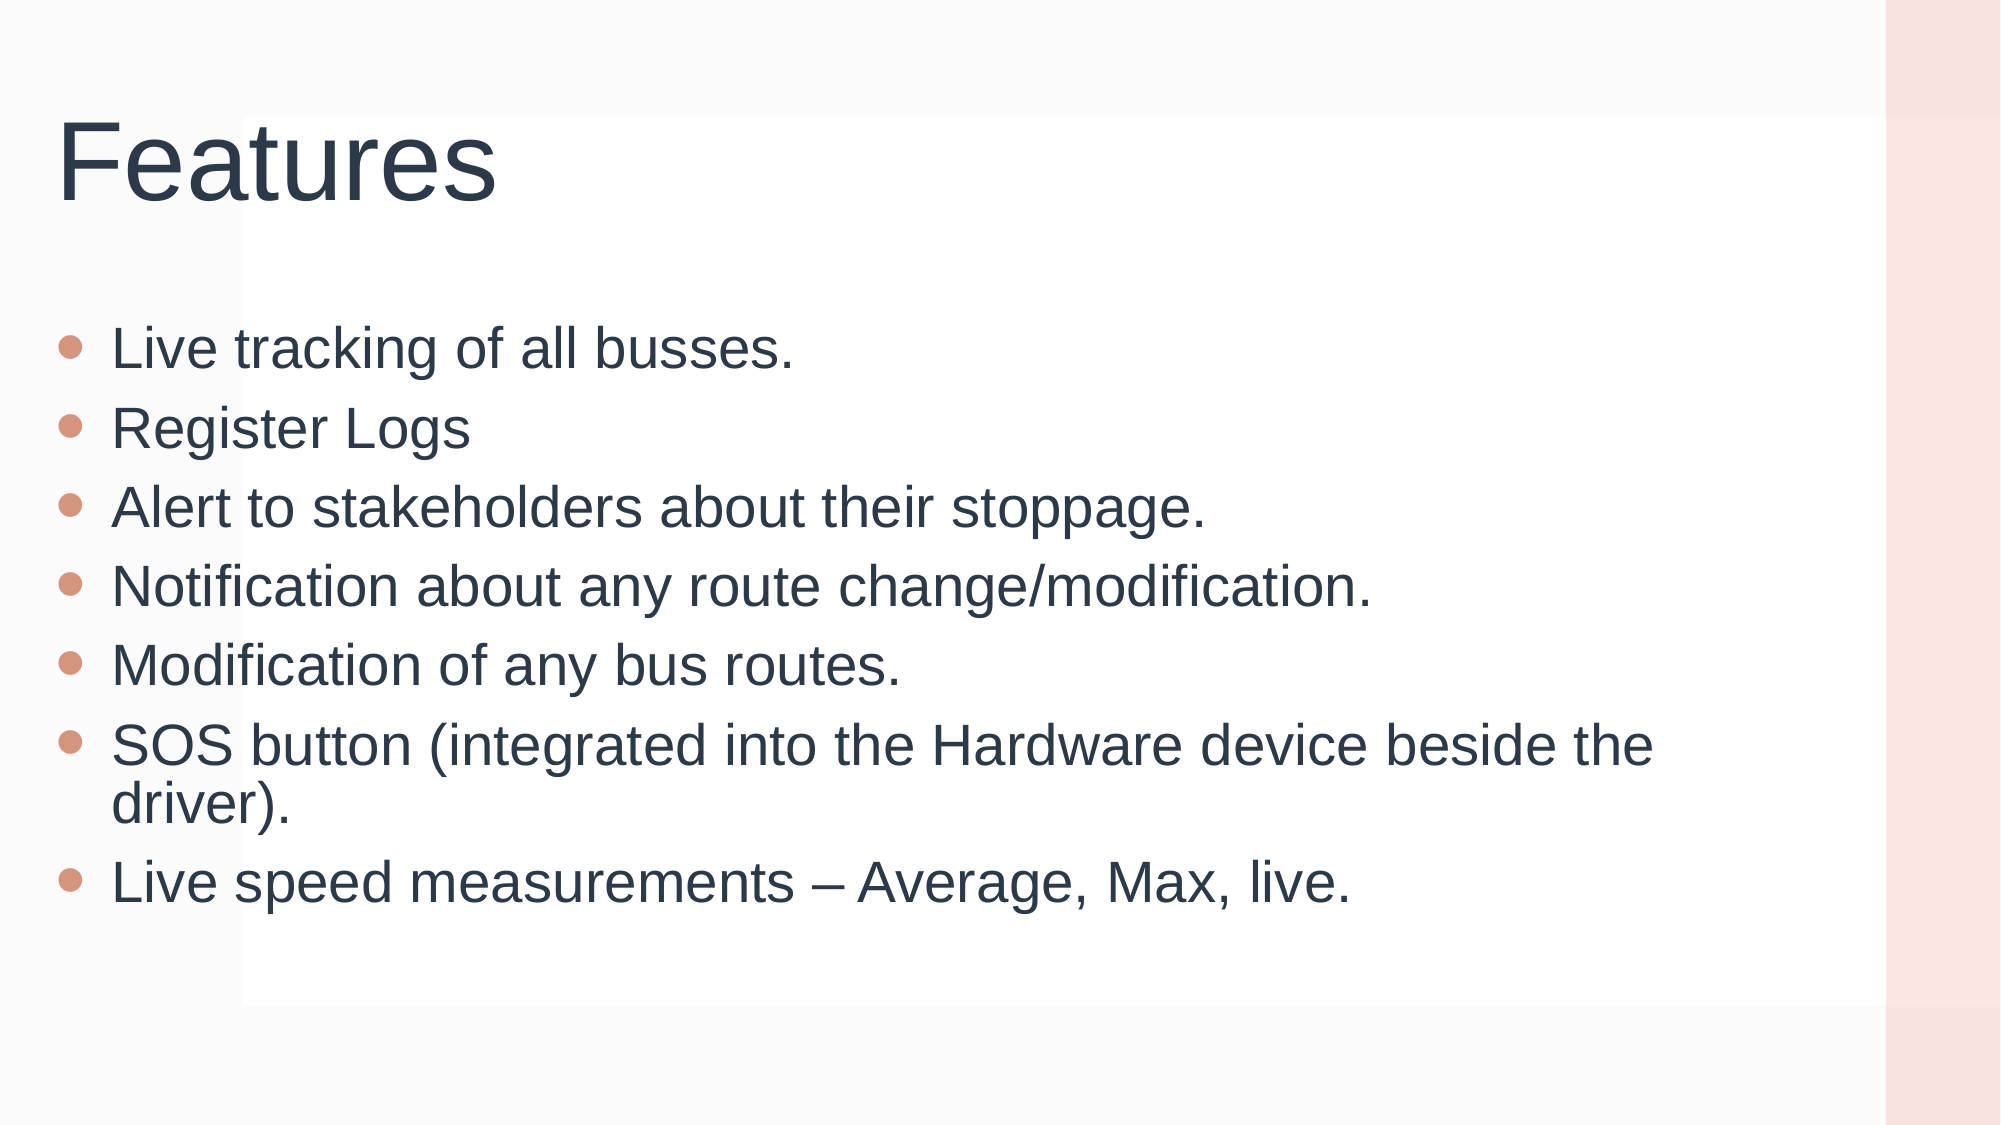

# Features
Live tracking of all busses.
Register Logs
Alert to stakeholders about their stoppage.
Notification about any route change/modification.
Modification of any bus routes.
SOS button (integrated into the Hardware device beside the driver).
Live speed measurements – Average, Max, live.